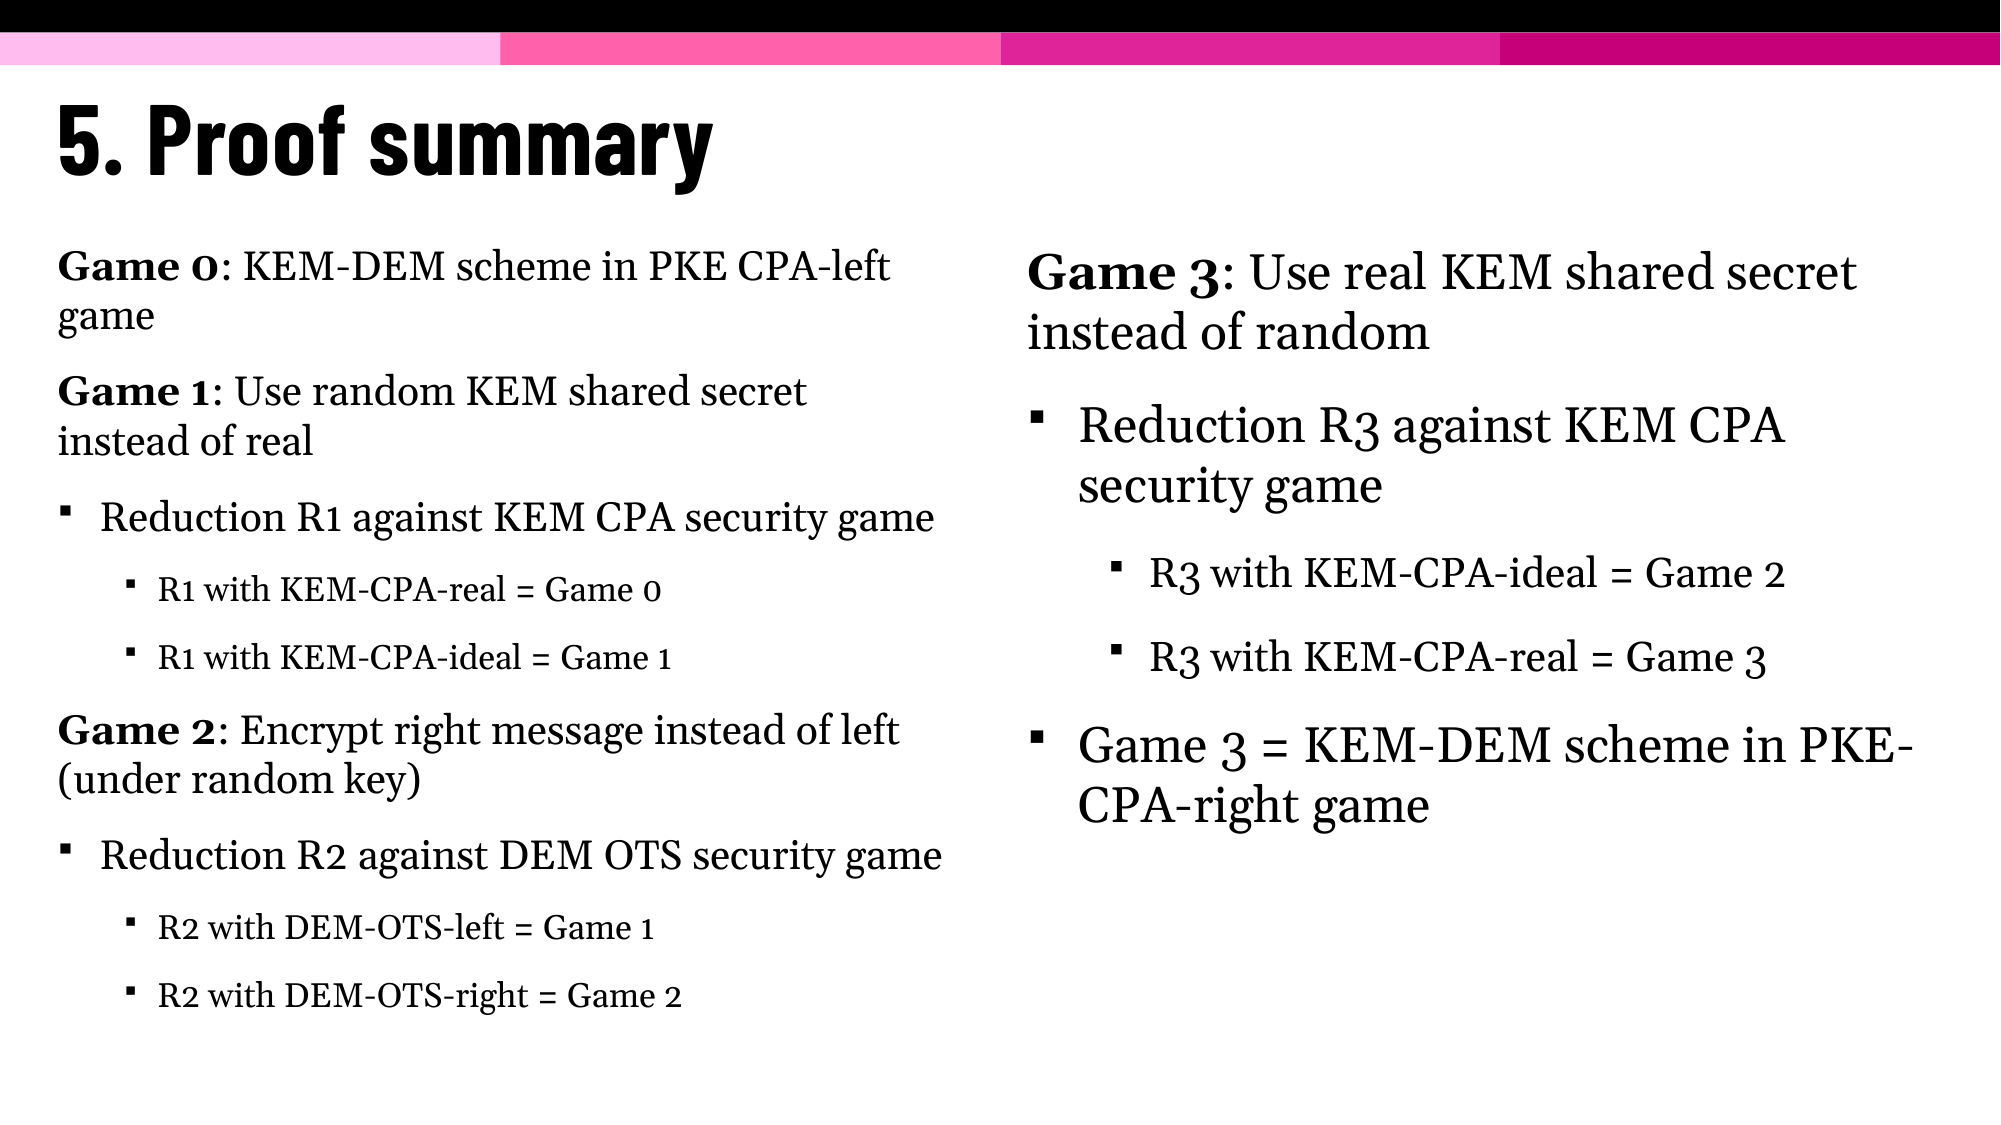

# 5. Proof summary
Game 0: KEM-DEM scheme in PKE CPA-left game
Game 1: Use random KEM shared secret instead of real
Reduction R1 against KEM CPA security game
R1 with KEM-CPA-real = Game 0
R1 with KEM-CPA-ideal = Game 1
Game 2: Encrypt right message instead of left (under random key)
Reduction R2 against DEM OTS security game
R2 with DEM-OTS-left = Game 1
R2 with DEM-OTS-right = Game 2
Game 3: Use real KEM shared secret instead of random
Reduction R3 against KEM CPA security game
R3 with KEM-CPA-ideal = Game 2
R3 with KEM-CPA-real = Game 3
Game 3 = KEM-DEM scheme in PKE-CPA-right game